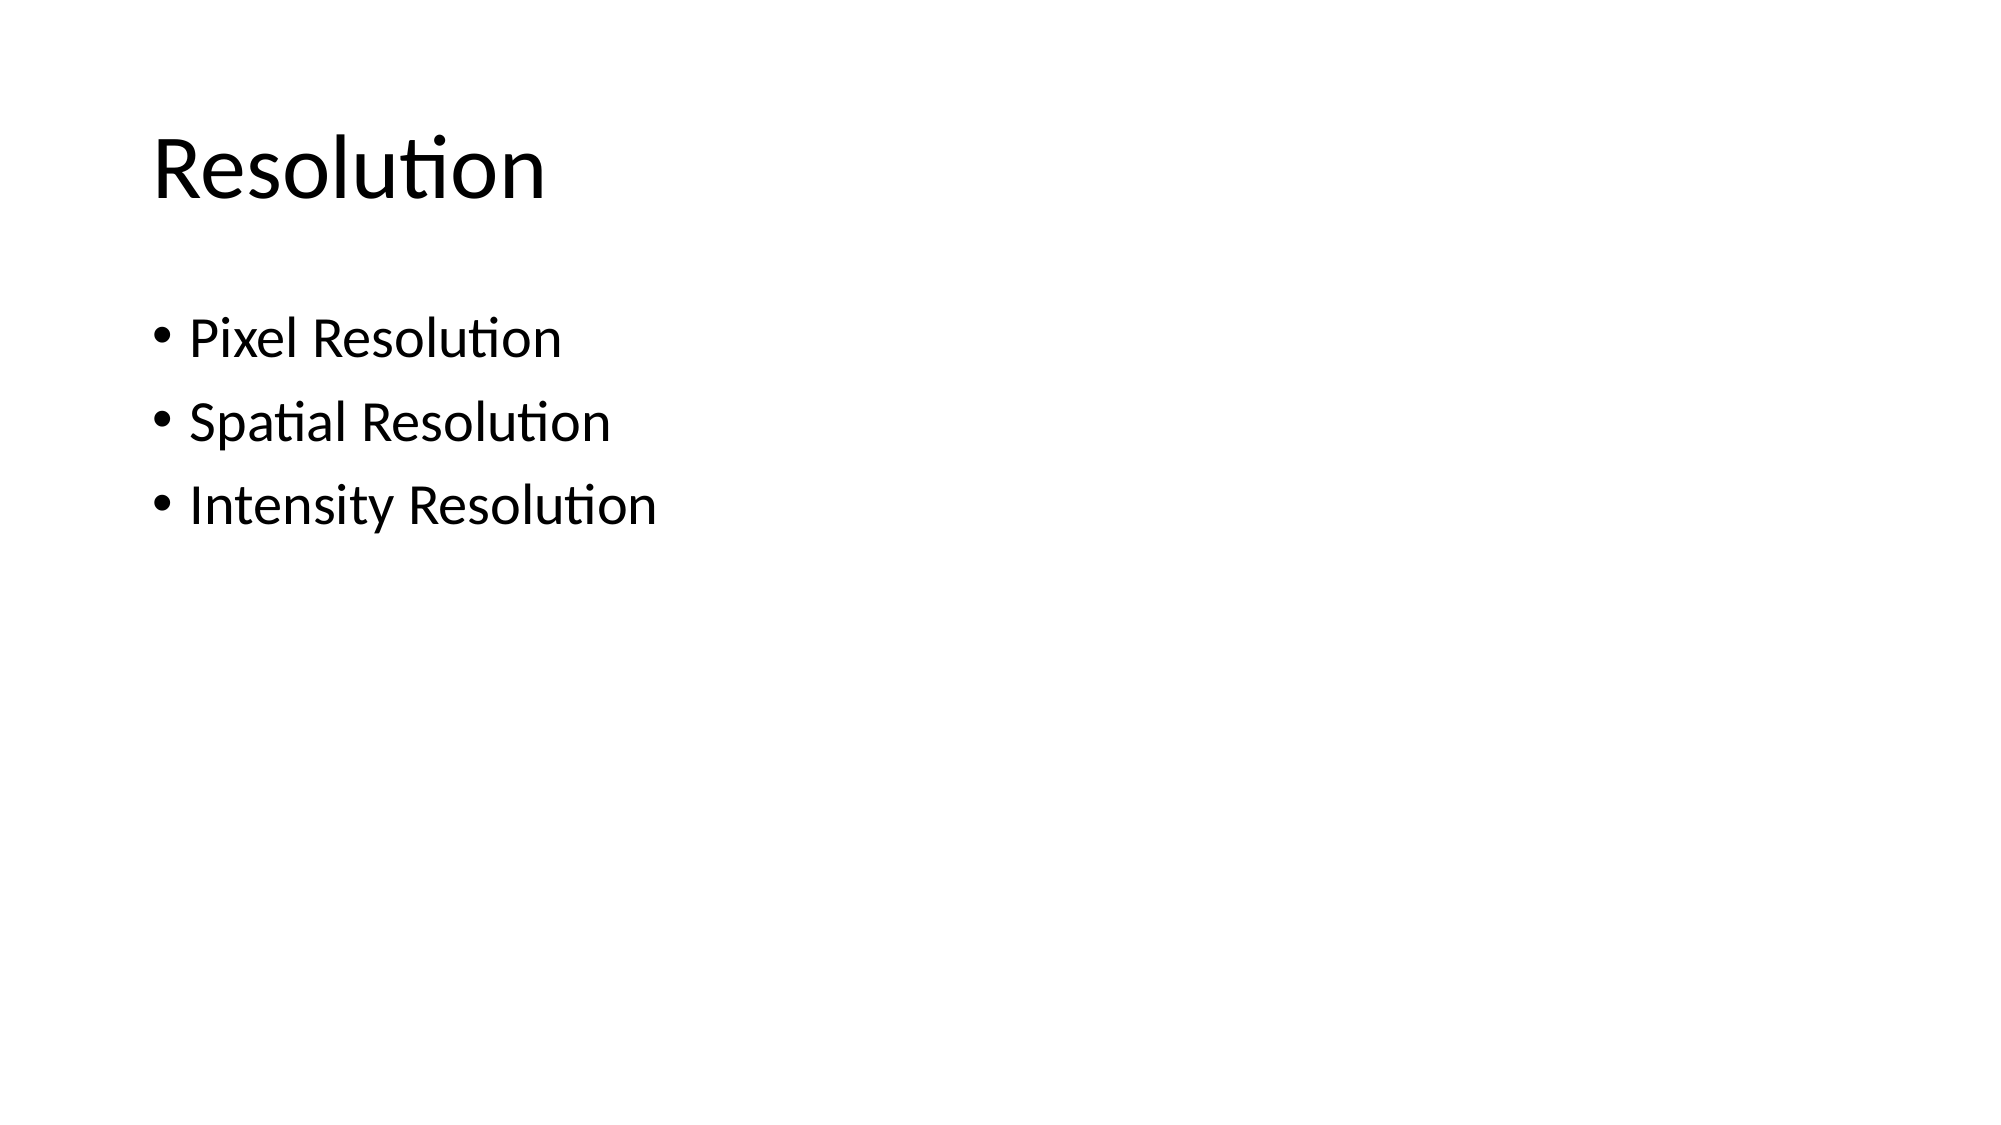

# Resolution
Pixel Resolution
Spatial Resolution
Intensity Resolution